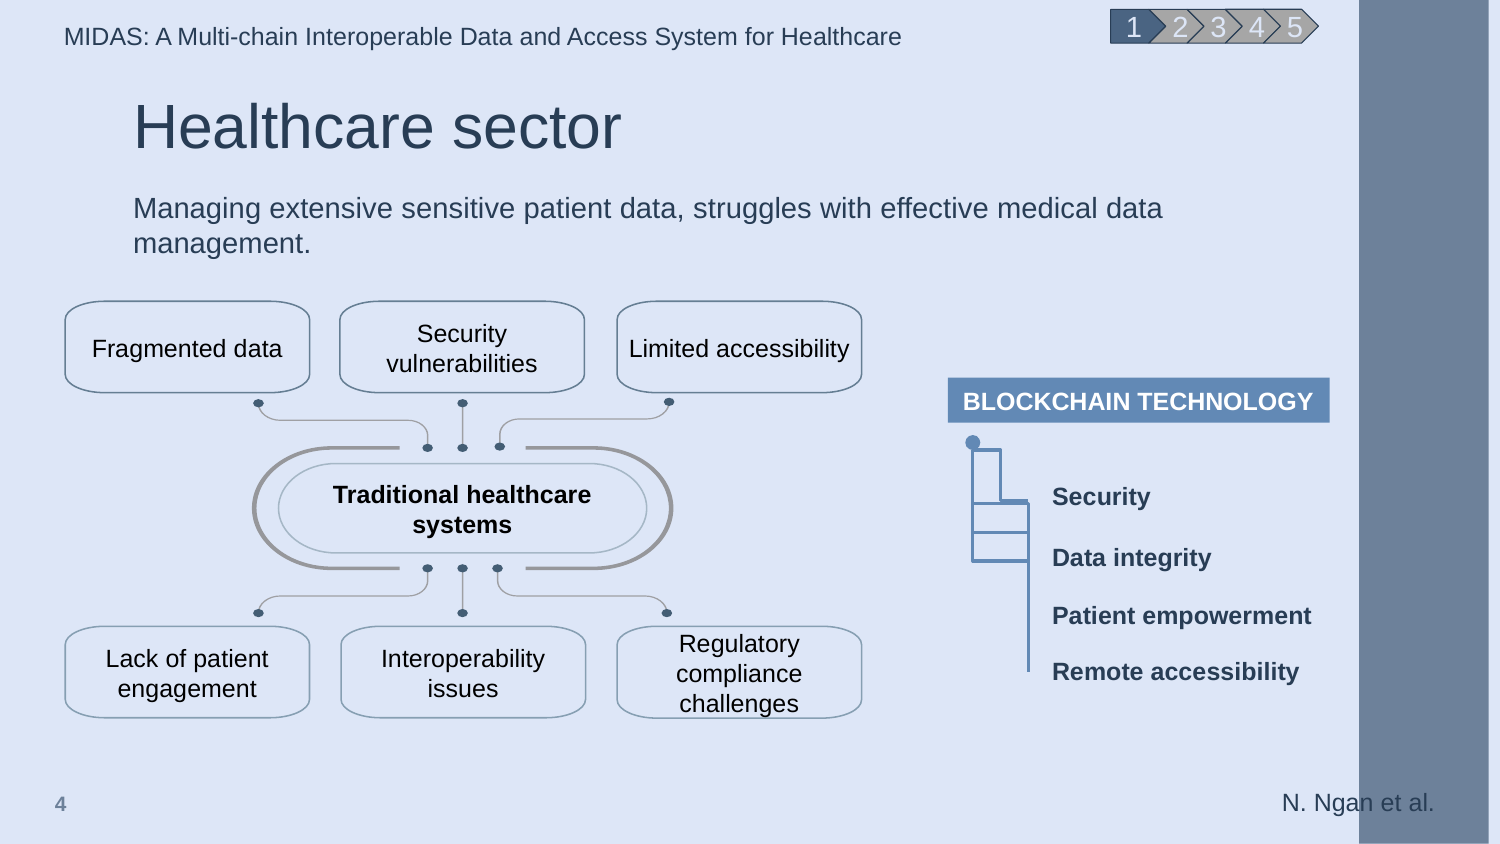

4
5
1
2
3
# Healthcare sector
Managing extensive sensitive patient data, struggles with effective medical data management.
Security vulnerabilities

Fragmented data

Limited accessibility

Traditional healthcare systems

Lack of patient engagement

Interoperability issues

Regulatory compliance challenges
BLOCKCHAIN TECHNOLOGY

Security
Data integrity
Patient empowerment
Remote accessibility
4